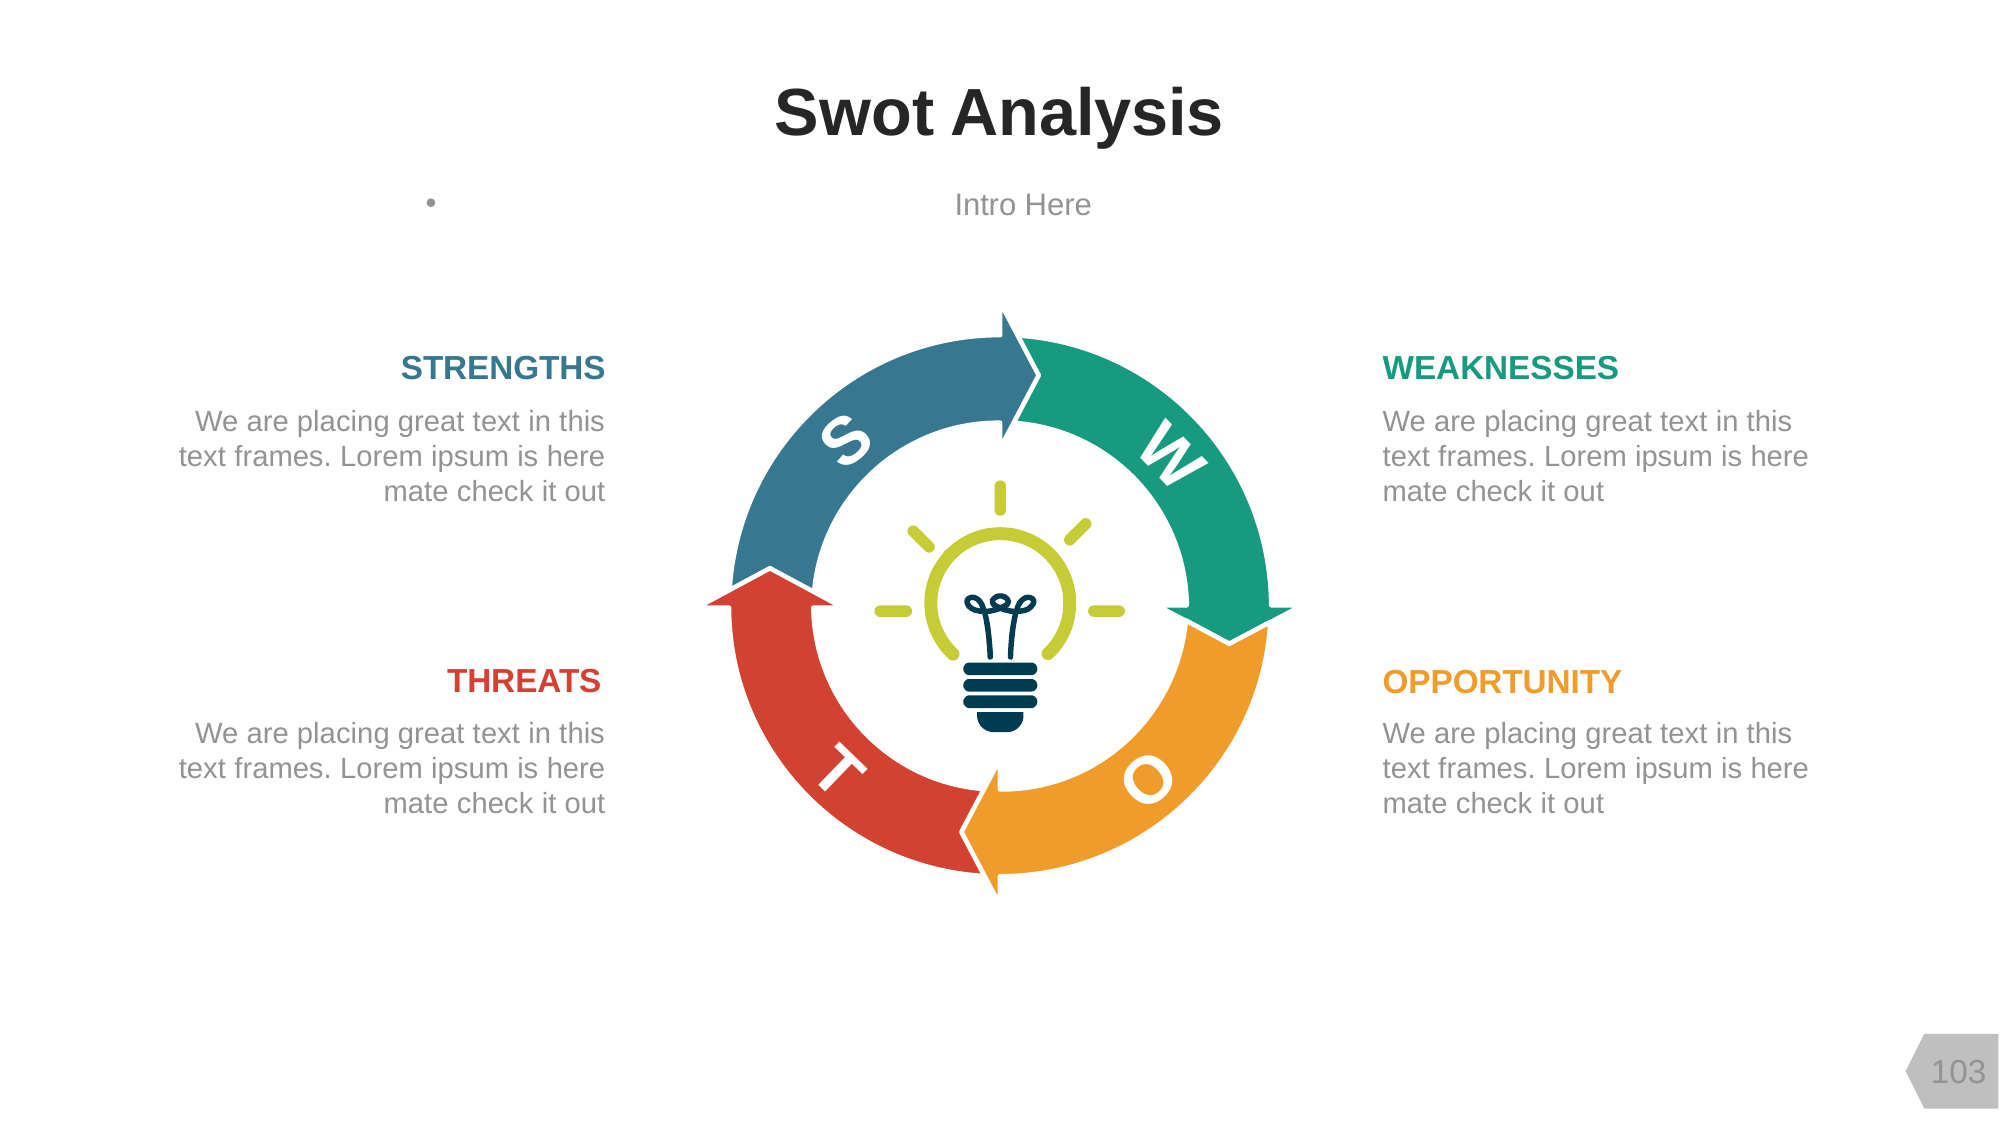

Swot Analysis
Intro Here

WEAKNESSES
STRENGTHS
S
We are placing great text in this text frames. Lorem ipsum is here mate check it out
We are placing great text in this text frames. Lorem ipsum is here mate check it out
W

THREATS
OPPORTUNITY
We are placing great text in this text frames. Lorem ipsum is here mate check it out
We are placing great text in this text frames. Lorem ipsum is here mate check it out
T
O